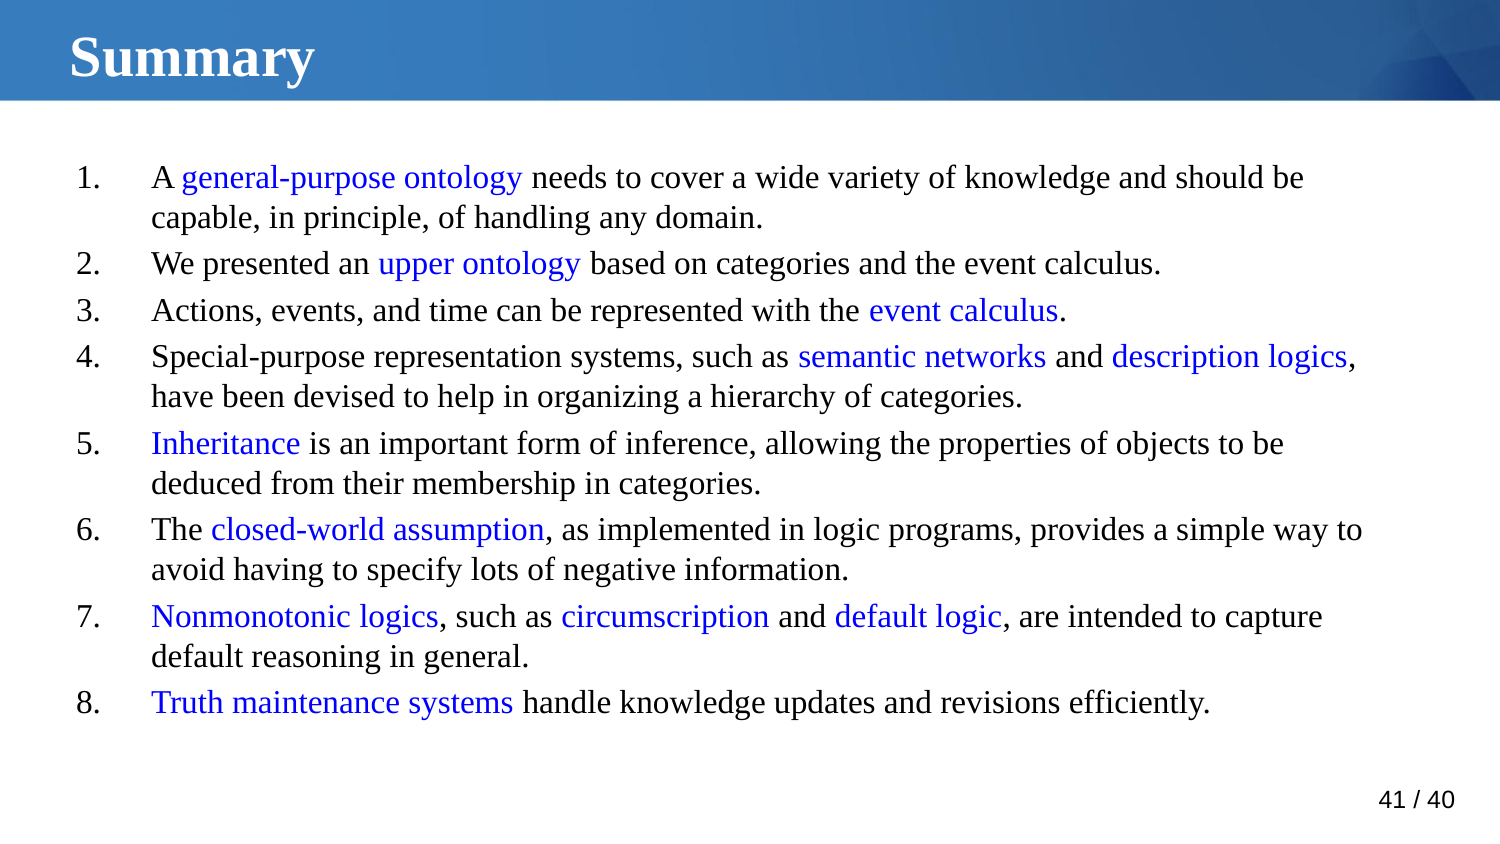

# Summary
A general-purpose ontology needs to cover a wide variety of knowledge and should be capable, in principle, of handling any domain.
We presented an upper ontology based on categories and the event calculus.
Actions, events, and time can be represented with the event calculus.
Special-purpose representation systems, such as semantic networks and description logics, have been devised to help in organizing a hierarchy of categories.
Inheritance is an important form of inference, allowing the properties of objects to be deduced from their membership in categories.
The closed-world assumption, as implemented in logic programs, provides a simple way to avoid having to specify lots of negative information.
Nonmonotonic logics, such as circumscription and default logic, are intended to capture default reasoning in general.
Truth maintenance systems handle knowledge updates and revisions efficiently.